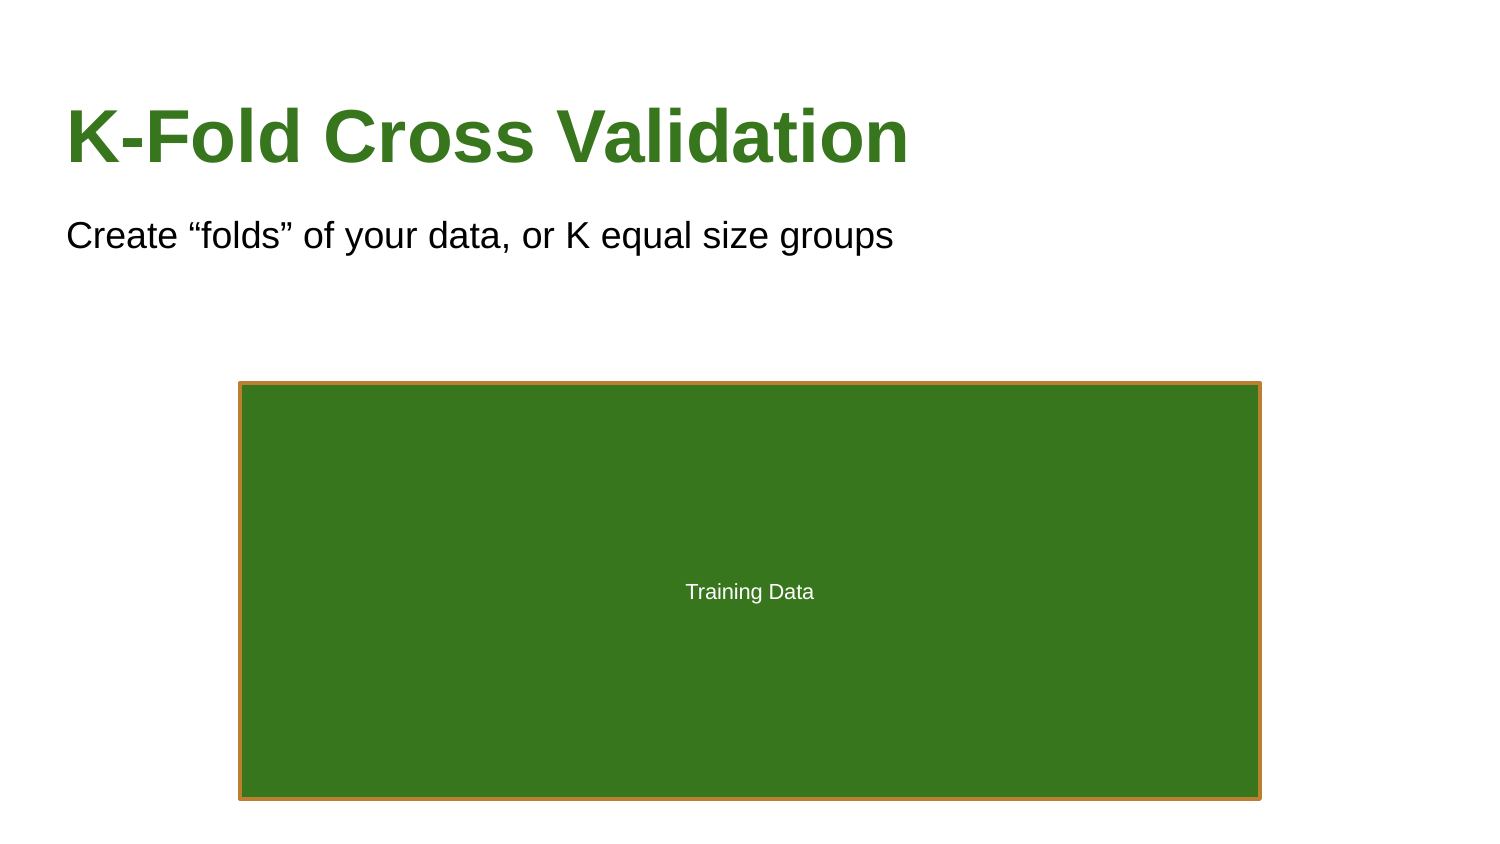

# K-Fold Cross Validation
Create “folds” of your data, or K equal size groups
Training Data